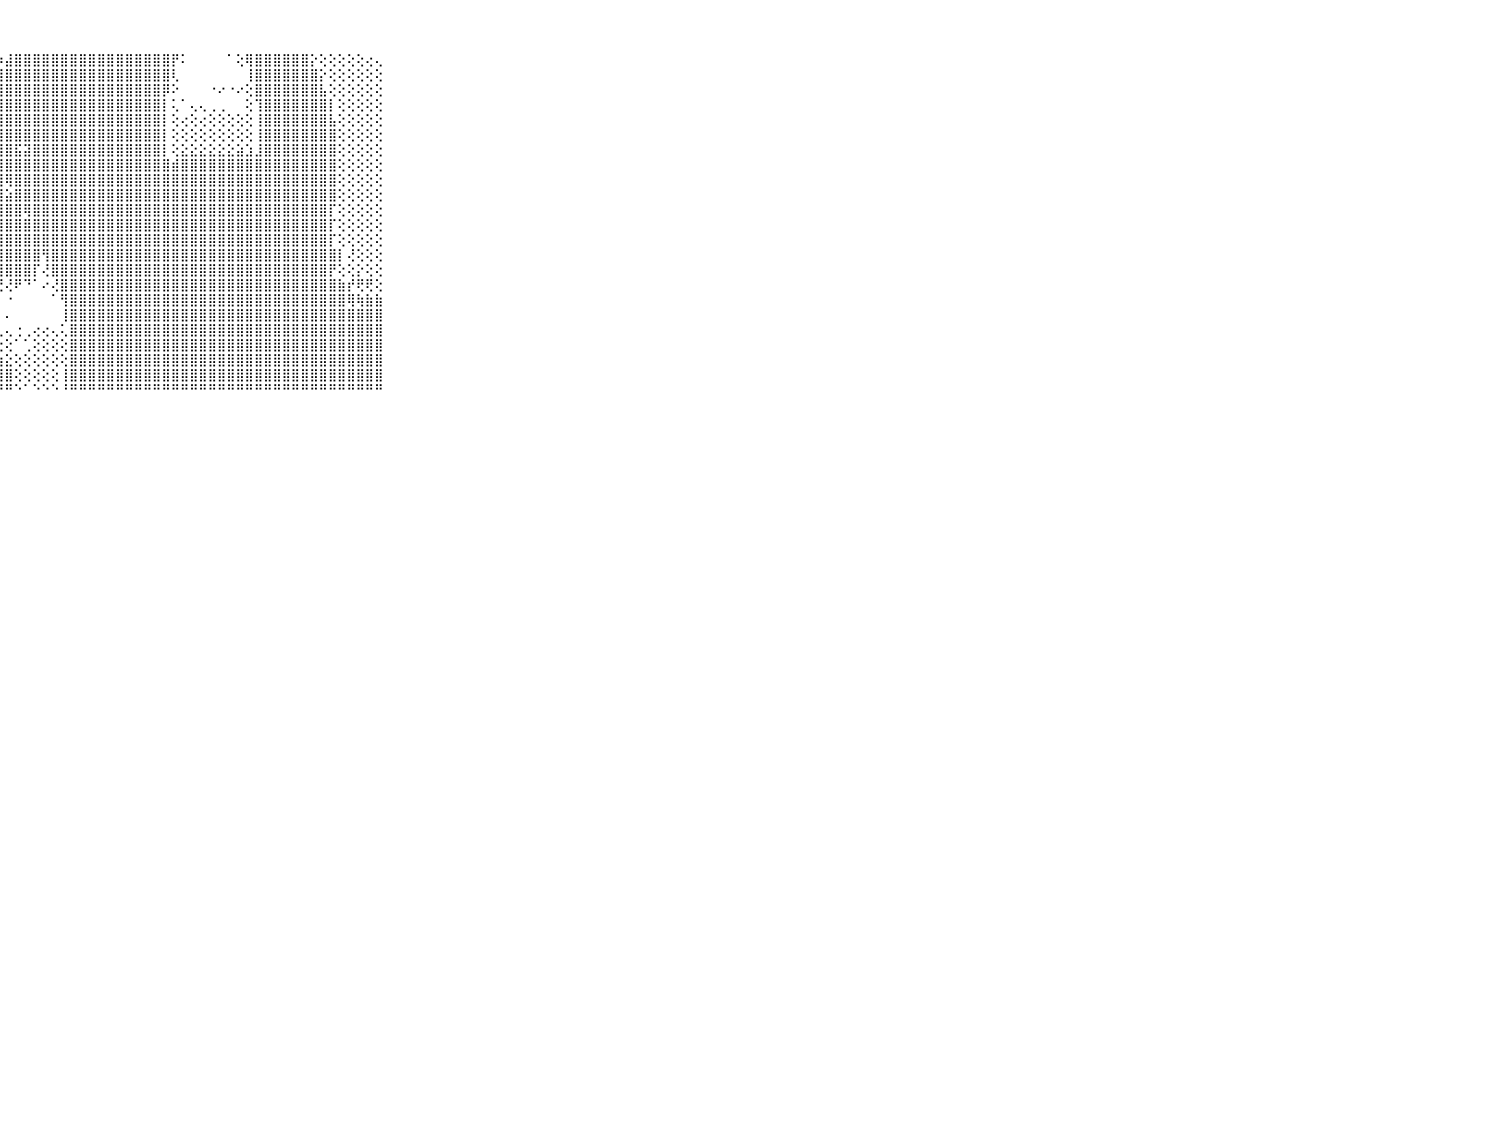

⠀⠀⠀⠀⠀⠀⠀⠀⠀⠀⠀⣿⣿⡿⢟⢑⢀⢁⠕⠹⢅⢐⢔⢕⢕⢱⣵⡵⣼⣿⣿⣿⣿⣿⣿⣿⣿⣿⣿⣿⣿⣿⣿⣿⣿⣿⡟⠅⠀⠀⠀⠀⠁⢕⢿⣿⣿⣿⣿⣿⣿⡕⢕⢕⢕⢕⢕⢔⢄⠀⠀⠀⠀⠀⠀⠀⠀⠀⠀⠀⠀
⠀⠀⠀⠀⠀⠀⠀⠀⠀⠀⠀⣿⣿⡕⢔⢕⢕⢷⢇⢕⢜⢕⢕⢕⢜⡼⢻⣿⣿⣿⣿⣿⣿⣿⣿⣿⣿⣿⣿⣿⣿⣿⣿⣿⣿⣿⢇⠀⠀⠀⠀⠀⠀⠀⢸⣿⣿⣿⣿⣿⣿⣿⡕⢕⢕⢕⢕⢕⢕⠀⠀⠀⠀⠀⠀⠀⠀⠀⠀⠀⠀
⠀⠀⠀⠀⠀⠀⠀⠀⠀⠀⠀⣿⡏⢕⢜⢕⣕⣕⣱⣵⣷⣾⣿⣿⣿⣾⣿⣿⣿⣿⣿⣿⣿⣿⣿⣿⣿⣿⣿⣿⣿⣿⣿⣿⣿⡿⠕⠀⠀⠀⠐⠔⠐⠔⢕⣿⣿⣿⣿⣿⣿⣿⣧⢕⢕⢕⢕⢕⢕⠀⠀⠀⠀⠀⠀⠀⠀⠀⠀⠀⠀
⠀⠀⠀⠀⠀⠀⠀⠀⠀⠀⠀⣿⣧⢕⢕⢹⣵⣿⣿⣿⣿⣿⣿⣿⣿⣿⣿⣿⣿⣿⣿⣿⣿⣿⣿⣿⣿⣿⣿⣿⣿⣿⣿⣿⣿⡇⢅⠁⢄⢄⢀⢀⠀⠀⢕⢹⣿⣿⣿⣿⣿⣿⣿⡇⢕⢕⢕⢕⢕⠀⠀⠀⠀⠀⠀⠀⠀⠀⠀⠀⠀
⠀⠀⠀⠀⠀⠀⠀⠀⠀⠀⠀⣿⣿⢕⢕⢕⣿⣿⣿⣿⣿⣿⣿⣿⣿⣿⣿⣿⣿⣿⣿⣿⣿⣿⣿⣿⣿⣿⣿⣿⣿⣿⣿⣿⣿⡇⢕⢔⢕⢔⢕⢕⢕⢕⢕⢸⣿⣿⣿⣿⣿⣿⣿⣧⢕⢕⢕⢕⢕⠀⠀⠀⠀⠀⠀⠀⠀⠀⠀⠀⠀
⠀⠀⠀⠀⠀⠀⠀⠀⠀⠀⠀⣿⣿⡇⠕⢕⣿⣿⣿⣿⣿⣿⣿⣿⣿⣿⣿⣿⣿⣿⣿⣿⣿⣿⣿⣿⣿⣿⣿⣿⣿⣿⣿⣿⣿⡇⢕⢕⢕⢕⢕⢕⢕⢕⢕⢸⣿⣿⣿⣿⣿⣿⣿⣿⢕⢕⢕⢕⢕⠀⠀⠀⠀⠀⠀⠀⠀⠀⠀⠀⠀
⠀⠀⠀⠀⠀⠀⠀⠀⠀⠀⠀⣿⣿⣧⢕⢕⢻⣿⣿⣿⣿⡿⢿⣿⣿⣿⣿⣿⣿⣯⣽⣿⣿⣿⣿⣿⣿⣿⣿⣿⣿⣿⣿⣿⣿⡇⢕⣕⣕⣕⣕⣕⣕⣵⣱⣸⣿⣿⣿⣿⣿⣿⣿⣿⢕⢕⢕⢕⢕⠀⠀⠀⠀⠀⠀⠀⠀⠀⠀⠀⠀
⠀⠀⠀⠀⠀⠀⠀⠀⠀⠀⠀⣿⣿⣿⣇⢕⢸⣿⣿⣿⣿⣷⣿⣿⣿⣿⣿⣿⣿⣿⣿⣿⣿⣿⣿⣿⣿⣿⣿⣿⣿⣿⣿⣿⣿⣿⣾⣿⣿⣿⣿⣿⣿⣿⣿⣿⣿⣿⣿⣿⣿⣿⣿⣿⢕⢕⢕⢕⢕⠀⠀⠀⠀⠀⠀⠀⠀⠀⠀⠀⠀
⠀⠀⠀⠀⠀⠀⠀⠀⠀⠀⠀⣿⣿⣿⡿⣷⣼⣿⣿⣿⣿⣿⣿⣿⣿⣿⣿⣿⢿⣿⣿⣿⣿⣿⣿⣿⣿⣿⣿⣿⣿⣿⣿⣿⣿⣿⣿⣿⣿⣿⣿⣿⣿⣿⣿⣿⣿⣿⣿⣿⣿⣿⣿⣿⢕⢕⢕⢕⢕⠀⠀⠀⠀⠀⠀⠀⠀⠀⠀⠀⠀
⠀⠀⠀⠀⠀⠀⠀⠀⠀⠀⠀⣿⣿⣿⣿⣿⣿⣿⣿⣿⣿⣿⣿⣿⣿⣷⣾⣿⣵⣿⣿⣿⣿⣿⣿⣿⣿⣿⣿⣿⣿⣿⣿⣿⣿⣿⣿⣿⣿⣿⣿⣿⣿⣿⣿⣿⣿⣿⣿⣿⣿⣿⣿⣿⢕⢕⢕⢕⢕⠀⠀⠀⠀⠀⠀⠀⠀⠀⠀⠀⠀
⠀⠀⠀⠀⠀⠀⠀⠀⠀⠀⠀⣿⣿⣿⣿⣿⣿⣿⣿⣿⣿⣿⣿⣿⣿⣿⣿⣿⣿⣿⢿⣿⣿⣿⣿⣿⣿⣿⣿⣿⣿⣿⣿⣿⣿⣿⣿⣿⣿⣿⣿⣿⣿⣿⣿⣿⣿⣿⣿⣿⣿⣿⣿⡏⢕⢕⢕⢕⢕⠀⠀⠀⠀⠀⠀⠀⠀⠀⠀⠀⠀
⠀⠀⠀⠀⠀⠀⠀⠀⠀⠀⠀⣿⣿⣿⣿⣿⣿⡟⣿⣿⣿⣿⣿⣿⣿⣿⣿⣿⣿⣿⣿⣿⣿⣿⣿⣿⣿⣿⣿⣿⣿⣿⣿⣿⣿⣿⣿⣿⣿⣿⣿⣿⣿⣿⣿⣿⣿⣿⣿⣿⣿⣿⣿⡏⢕⢕⢕⢕⢕⠀⠀⠀⠀⠀⠀⠀⠀⠀⠀⠀⠀
⠀⠀⠀⠀⠀⠀⠀⠀⠀⠀⠀⣿⣿⣿⣿⣿⣿⣿⡼⣿⣿⣿⣿⣿⣿⣿⣿⣿⣿⣿⣿⣿⣿⣿⣿⣿⣿⣿⣿⣿⣿⣿⣿⣿⣿⣿⣿⣿⣿⣿⣿⣿⣿⣿⣿⣿⣿⣿⣿⣿⣿⣿⣿⡏⢕⢕⢕⢕⢕⠀⠀⠀⠀⠀⠀⠀⠀⠀⠀⠀⠀
⠀⠀⠀⠀⠀⠀⠀⠀⠀⠀⠀⣿⣿⣿⣿⣿⣿⣿⣇⢻⣿⣿⣿⣿⣿⣿⣿⣿⣿⣿⣿⣿⢻⣿⣿⣿⣿⣿⣿⣿⣿⣿⣿⣿⣿⣿⣿⣿⣿⣿⣿⣿⣿⣿⣿⣿⣿⣿⣿⣿⣿⣿⣿⣿⡇⢜⢕⢕⢕⠀⠀⠀⠀⠀⠀⠀⠀⠀⠀⠀⠀
⠀⠀⠀⠀⠀⠀⠀⠀⠀⠀⠀⣿⣿⣿⣿⣿⣿⣿⣿⣇⢜⢿⣿⣿⣿⣟⢿⢿⣿⣿⣿⡏⢜⣿⣿⣿⣿⣿⣿⣿⣿⣿⣿⣿⣿⣿⣿⣿⣿⣿⣿⣿⣿⣿⣿⣿⣿⣿⣿⣿⣿⣿⣿⡟⢕⢕⡕⢕⢕⠀⠀⠀⠀⠀⠀⠀⠀⠀⠀⠀⠀
⠀⠀⠀⠀⠀⠀⠀⠀⠀⠀⠀⣿⣿⣿⣿⣿⣿⣿⣿⣿⣇⢕⢘⢝⢻⢷⢕⢜⢜⠟⠙⠁⠔⢜⣿⣿⣿⣿⣿⣿⣿⣿⣿⣿⣿⣿⣿⣿⣿⣿⣿⣿⣿⣿⣿⣿⣿⣿⣿⣿⣿⣿⣿⣿⣷⡞⢟⢟⢕⠀⠀⠀⠀⠀⠀⠀⠀⠀⠀⠀⠀
⠀⠀⠀⠀⠀⠀⠀⠀⠀⠀⠀⣿⣿⣿⣿⣿⣿⣿⣿⣿⣿⡕⢕⠀⠑⠁⠁⠁⠐⠀⠀⠀⠀⠁⢻⣿⣿⣿⣿⣿⣿⣿⣿⣿⣿⣿⣿⣿⣿⣿⣿⣿⣿⣿⣿⣿⣿⣿⣿⣿⣿⣿⣿⣿⣿⢿⢷⣷⣷⠀⠀⠀⠀⠀⠀⠀⠀⠀⠀⠀⠀
⠀⠀⠀⠀⠀⠀⠀⠀⠀⠀⠀⣿⣿⣿⣿⣿⣿⣿⣿⣿⣿⡇⠐⢐⠔⠔⠔⠀⠄⠀⠀⠀⠀⠀⢸⣿⣿⣿⣿⣿⣿⣿⣿⣿⣿⣿⣿⣿⣿⣿⣿⣿⣿⣿⣿⣿⣿⣿⣿⣿⣿⣿⣿⣿⣿⣿⣿⣿⣿⠀⠀⠀⠀⠀⠀⠀⠀⠀⠀⠀⠀
⠀⠀⠀⠀⠀⠀⠀⠀⠀⠀⠀⣿⣿⣿⣿⣿⣿⣿⣿⣿⣿⣿⣄⠕⢔⢔⠅⢄⢄⢐⢀⢔⢔⢄⢅⣿⣿⣿⣿⣿⣿⣿⣿⣿⣿⣿⣿⣿⣿⣿⣿⣿⣿⣿⣿⣿⣿⣿⣿⣿⣿⣿⣿⣿⣿⣿⣿⣿⣿⠀⠀⠀⠀⠀⠀⠀⠀⠀⠀⠀⠀
⠀⠀⠀⠀⠀⠀⠀⠀⠀⠀⠀⣿⣿⣿⣿⣿⣿⣿⣿⣿⣿⣿⣿⣷⣵⣕⠑⢑⢕⠁⢁⢕⢕⢕⢕⣿⣿⣿⣿⣿⣿⣿⣿⣿⣿⣿⣿⣿⣿⣿⣿⣿⣿⣿⣿⣿⣿⣿⣿⣿⣿⣿⣿⣿⣿⣿⣿⣿⣿⠀⠀⠀⠀⠀⠀⠀⠀⠀⠀⠀⠀
⠀⠀⠀⠀⠀⠀⠀⠀⠀⠀⠀⣿⣿⣿⣿⣿⣿⣿⣿⣿⣿⣿⣿⣿⣿⣿⣿⣷⣕⢕⢕⢕⢕⢕⢕⣿⣿⣿⣿⣿⣿⣿⣿⣿⣿⣿⣿⣿⣿⣿⣿⣿⣿⣿⣿⣿⣿⣿⣿⣿⣿⣿⣿⣿⣿⣿⣿⣿⣿⠀⠀⠀⠀⠀⠀⠀⠀⠀⠀⠀⠀
⠀⠀⠀⠀⠀⠀⠀⠀⠀⠀⠀⣿⣿⣿⣿⣿⣿⣿⣿⣿⣿⣿⣿⣿⣿⣿⣿⣿⣿⢕⢕⢕⢕⢕⢸⣿⣿⣿⣿⣿⣿⣿⣿⣿⣿⣿⣿⣿⣿⣿⣿⣿⣿⣿⣿⣿⣿⣿⣿⣿⣿⣿⣿⣿⣿⣿⣿⣿⣿⠀⠀⠀⠀⠀⠀⠀⠀⠀⠀⠀⠀
⠀⠀⠀⠀⠀⠀⠀⠀⠀⠀⠀⠛⠛⠛⠛⠛⠛⠛⠛⠛⠛⠛⠛⠛⠛⠛⠛⠛⠛⠑⠁⠑⠑⠑⠘⠛⠛⠛⠛⠛⠛⠛⠛⠛⠛⠛⠛⠛⠛⠛⠛⠛⠛⠛⠛⠛⠛⠛⠛⠛⠛⠛⠛⠛⠛⠛⠛⠛⠛⠀⠀⠀⠀⠀⠀⠀⠀⠀⠀⠀⠀